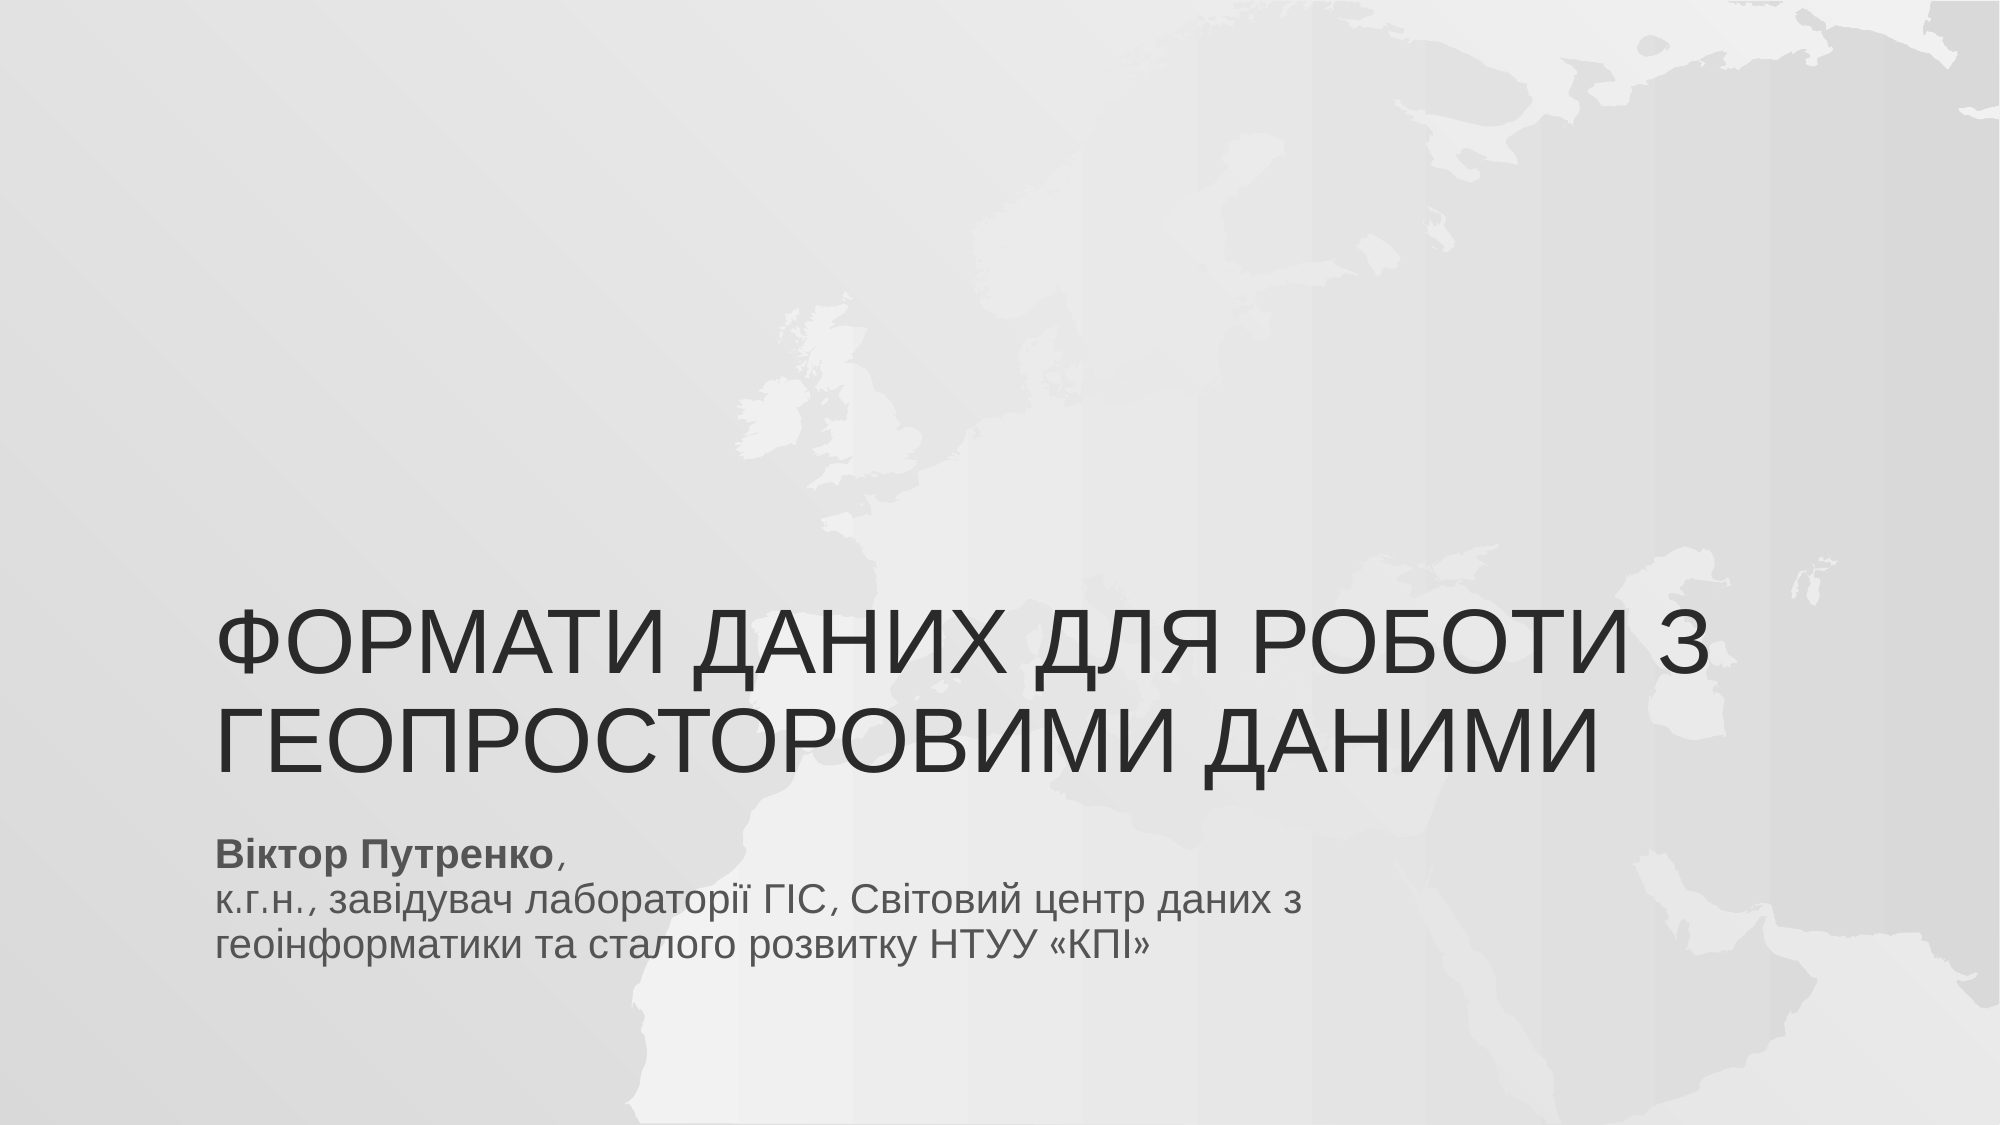

# Формати даних для роботи з геопросторовими даними
Віктор Путренко,
к.г.н., завідувач лабораторії ГІС, Світовий центр даних з геоінформатики та сталого розвитку НТУУ «КПІ»